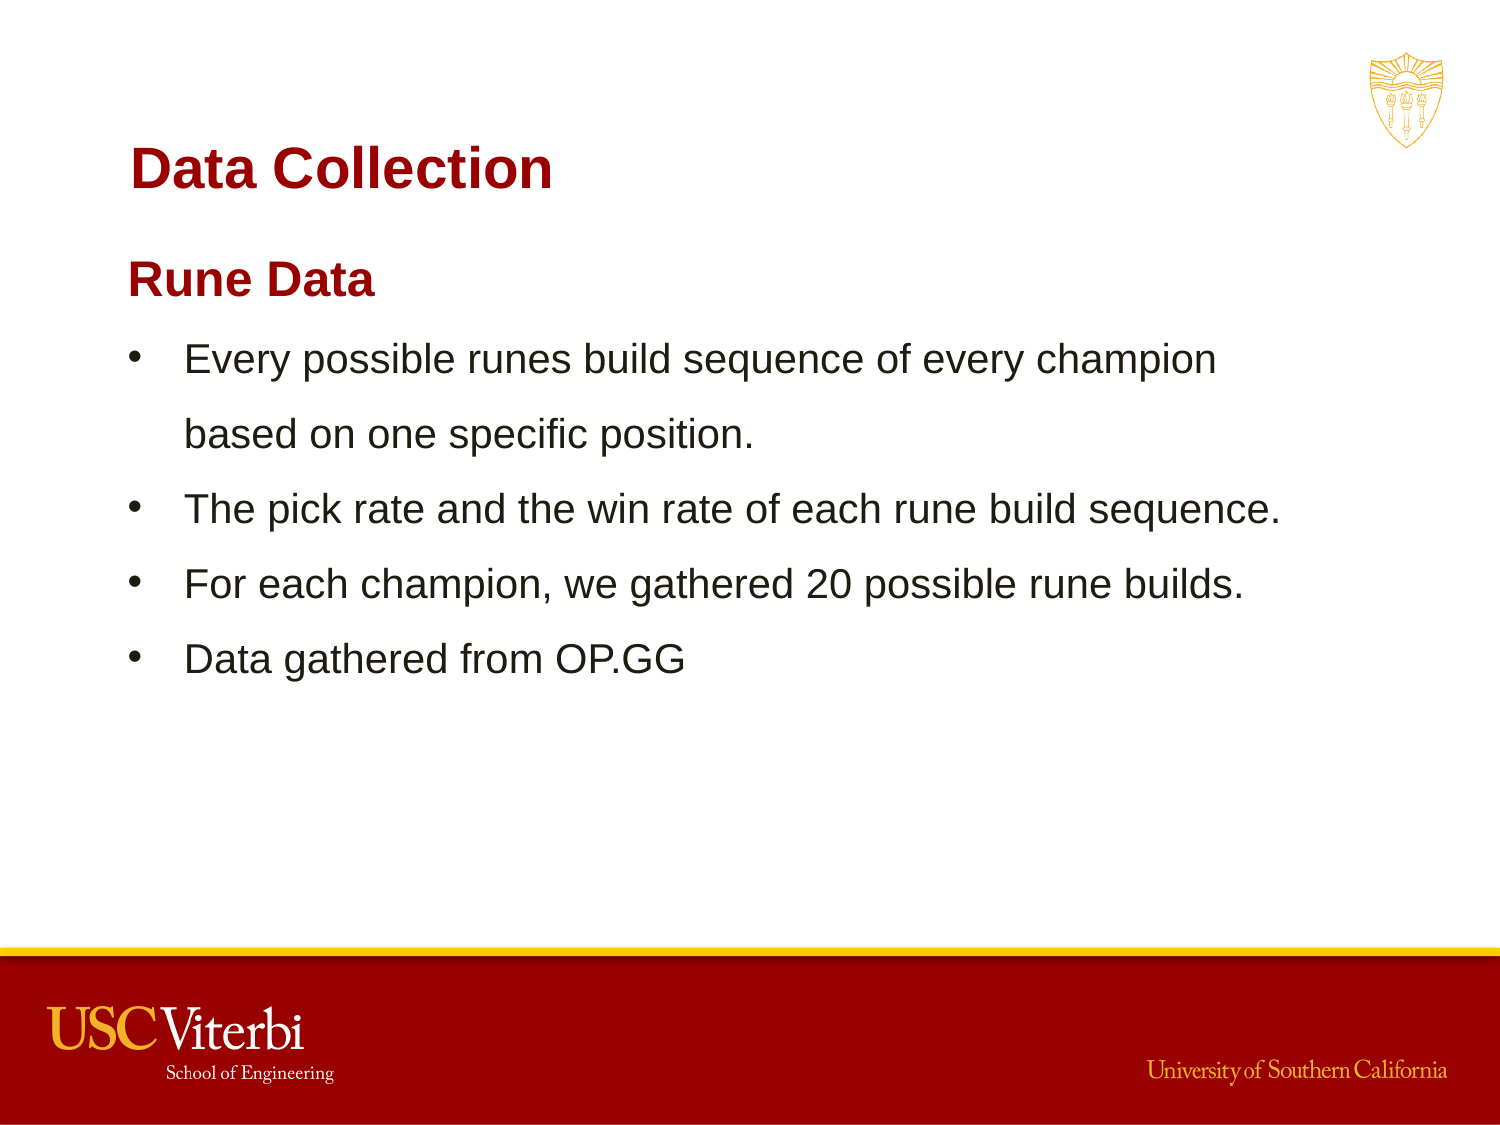

Data Collection
Rune Data
Every possible runes build sequence of every champion based on one specific position.
The pick rate and the win rate of each rune build sequence.
For each champion, we gathered 20 possible rune builds.
Data gathered from OP.GG